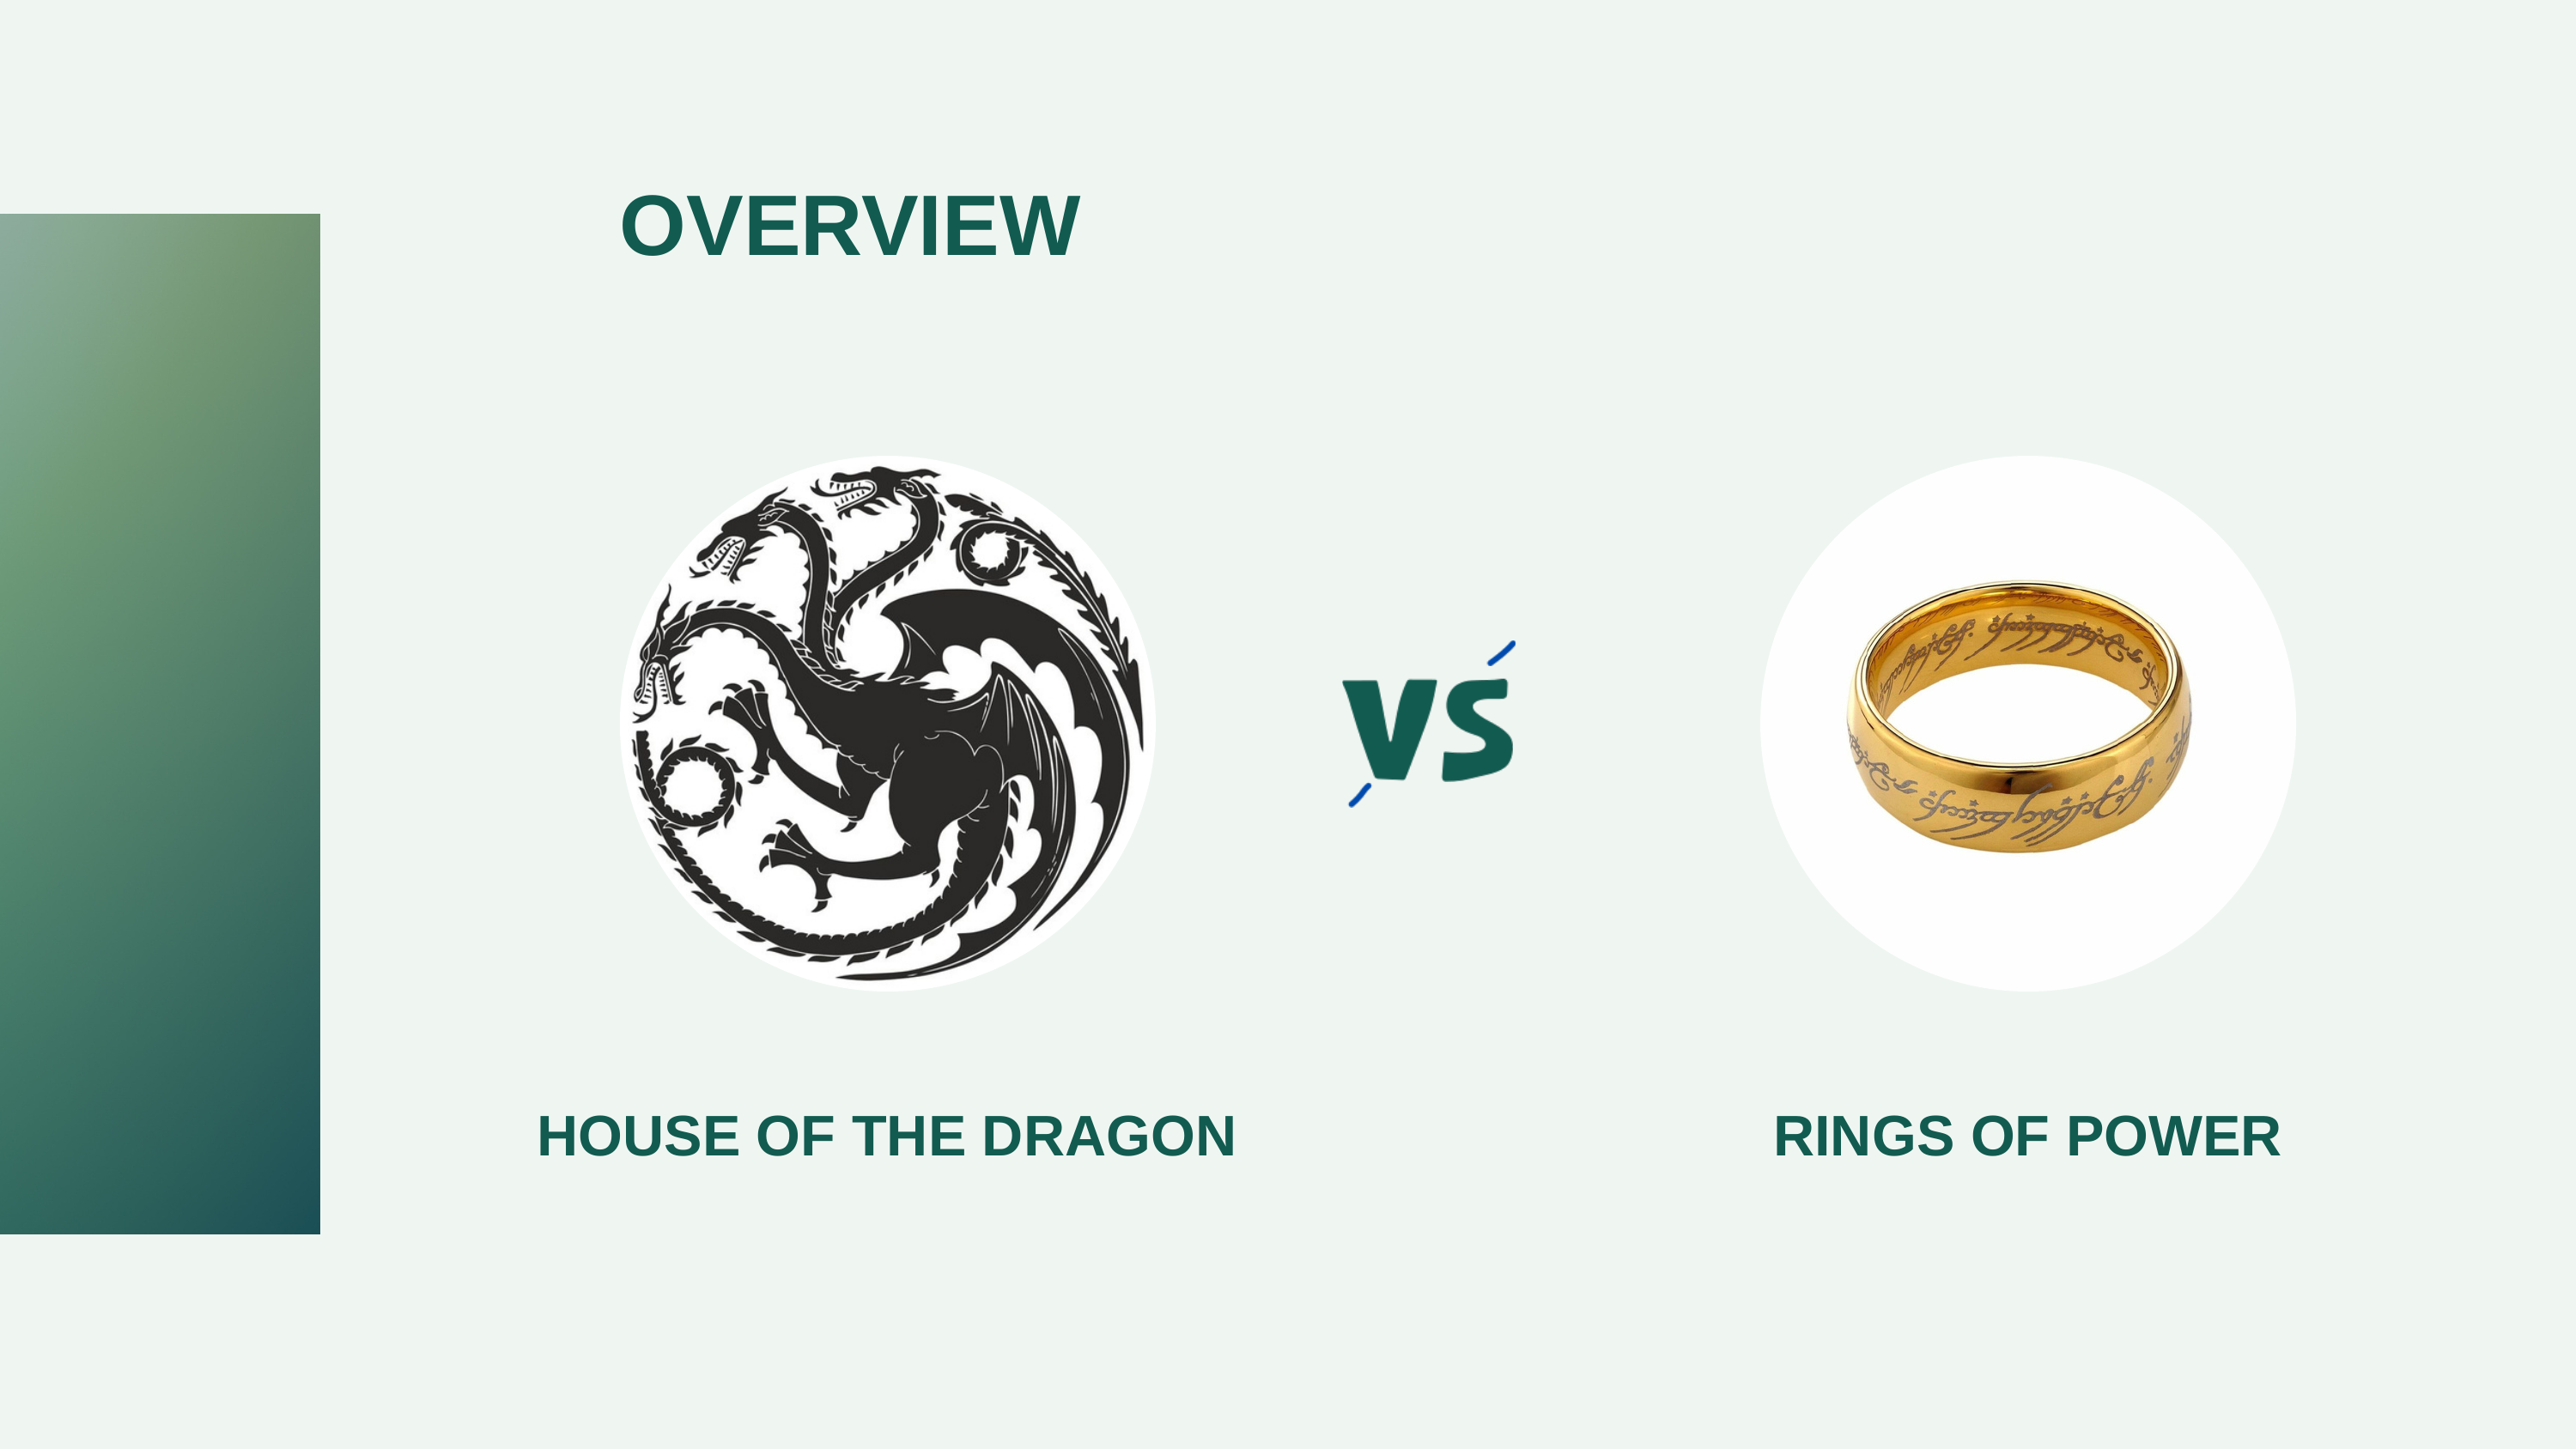

OVERVIEW

HOUSE OF THE DRAGON
RINGS OF POWER